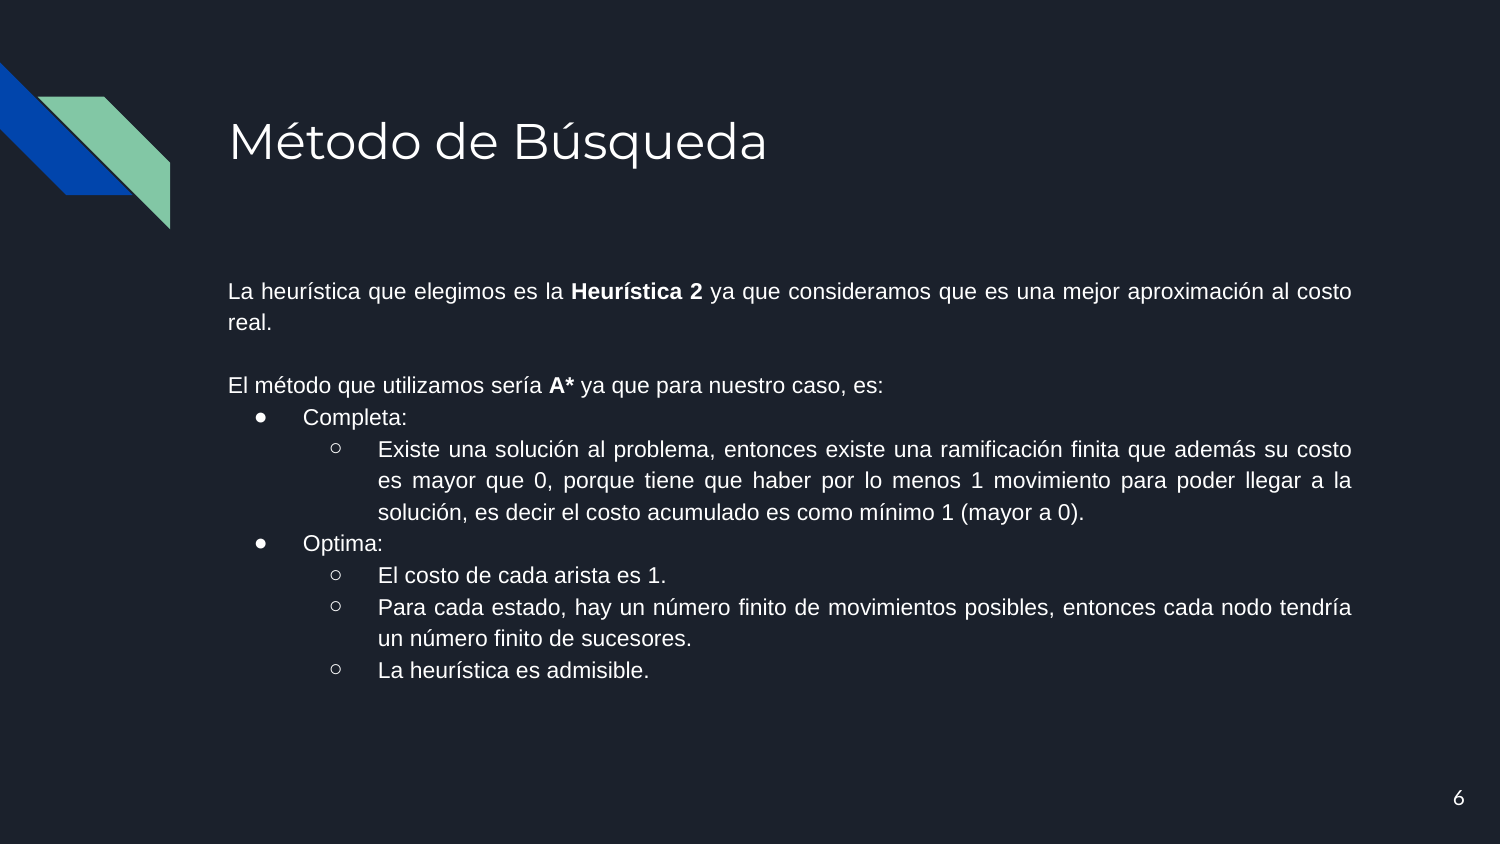

# Método de Búsqueda
La heurística que elegimos es la Heurística 2 ya que consideramos que es una mejor aproximación al costo real.

El método que utilizamos sería A* ya que para nuestro caso, es:
Completa:
Existe una solución al problema, entonces existe una ramificación finita que además su costo es mayor que 0, porque tiene que haber por lo menos 1 movimiento para poder llegar a la solución, es decir el costo acumulado es como mínimo 1 (mayor a 0).
Optima:
El costo de cada arista es 1.
Para cada estado, hay un número finito de movimientos posibles, entonces cada nodo tendría un número finito de sucesores.
La heurística es admisible.

6